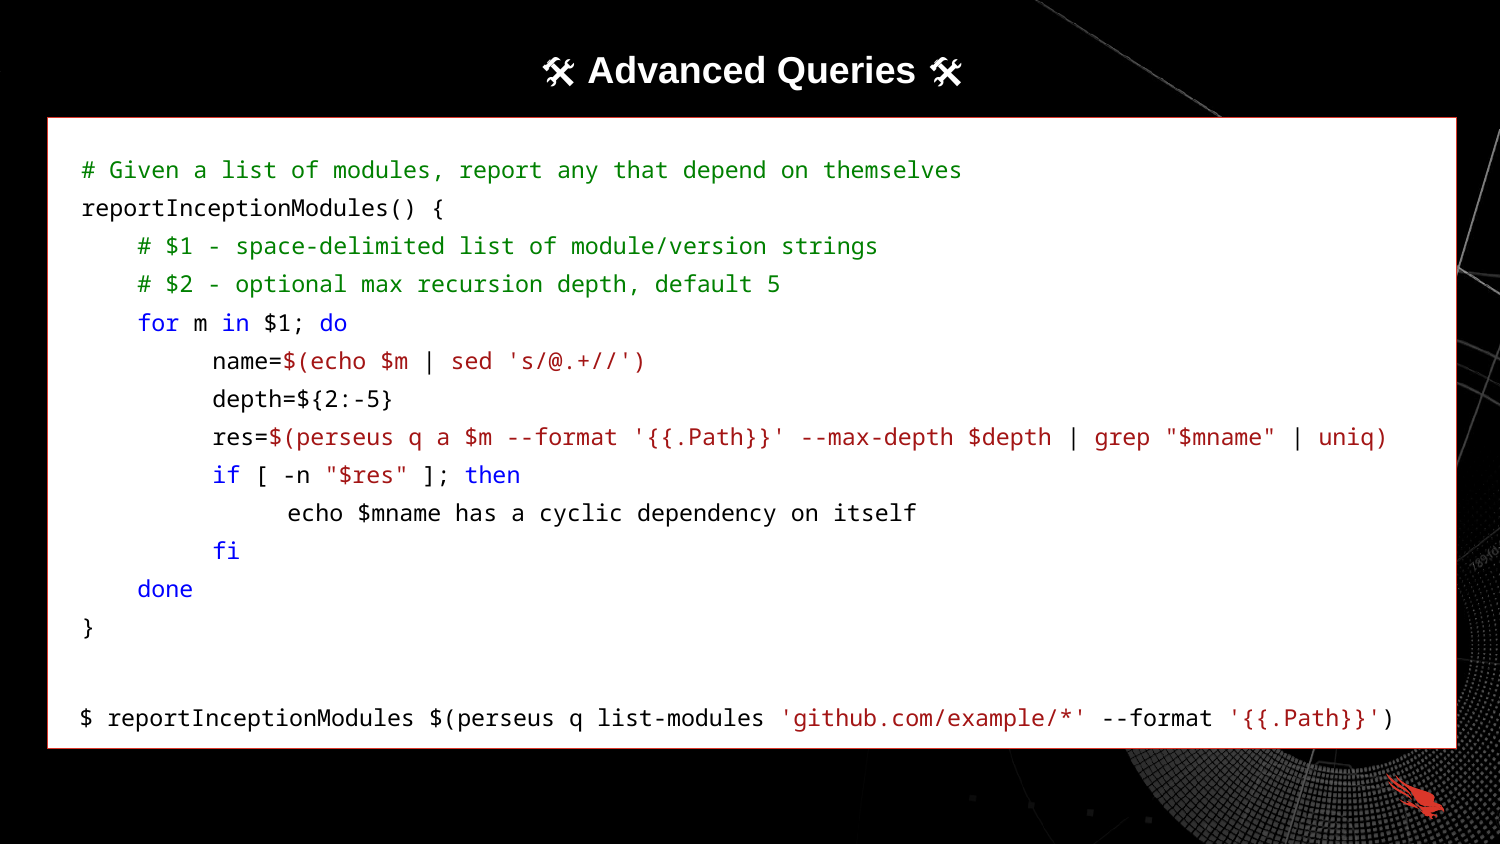

# 🛠 Advanced Queries 🛠

# Given a list of modules, report any that depend on themselves
reportInceptionModules() {
# $1 - space-delimited list of module/version strings
# $2 - optional max recursion depth, default 5
for m in $1; do
name=$(echo $m | sed 's/@.+//')
depth=${2:-5}
res=$(perseus q a $m --format '{{.Path}}' --max-depth $depth | grep "$mname" | uniq)
if [ -n "$res" ]; then
echo $mname has a cyclic dependency on itself
fi
done
}

$ reportInceptionModules $(perseus q list-modules 'github.com/example/*' --format '{{.Path}}')